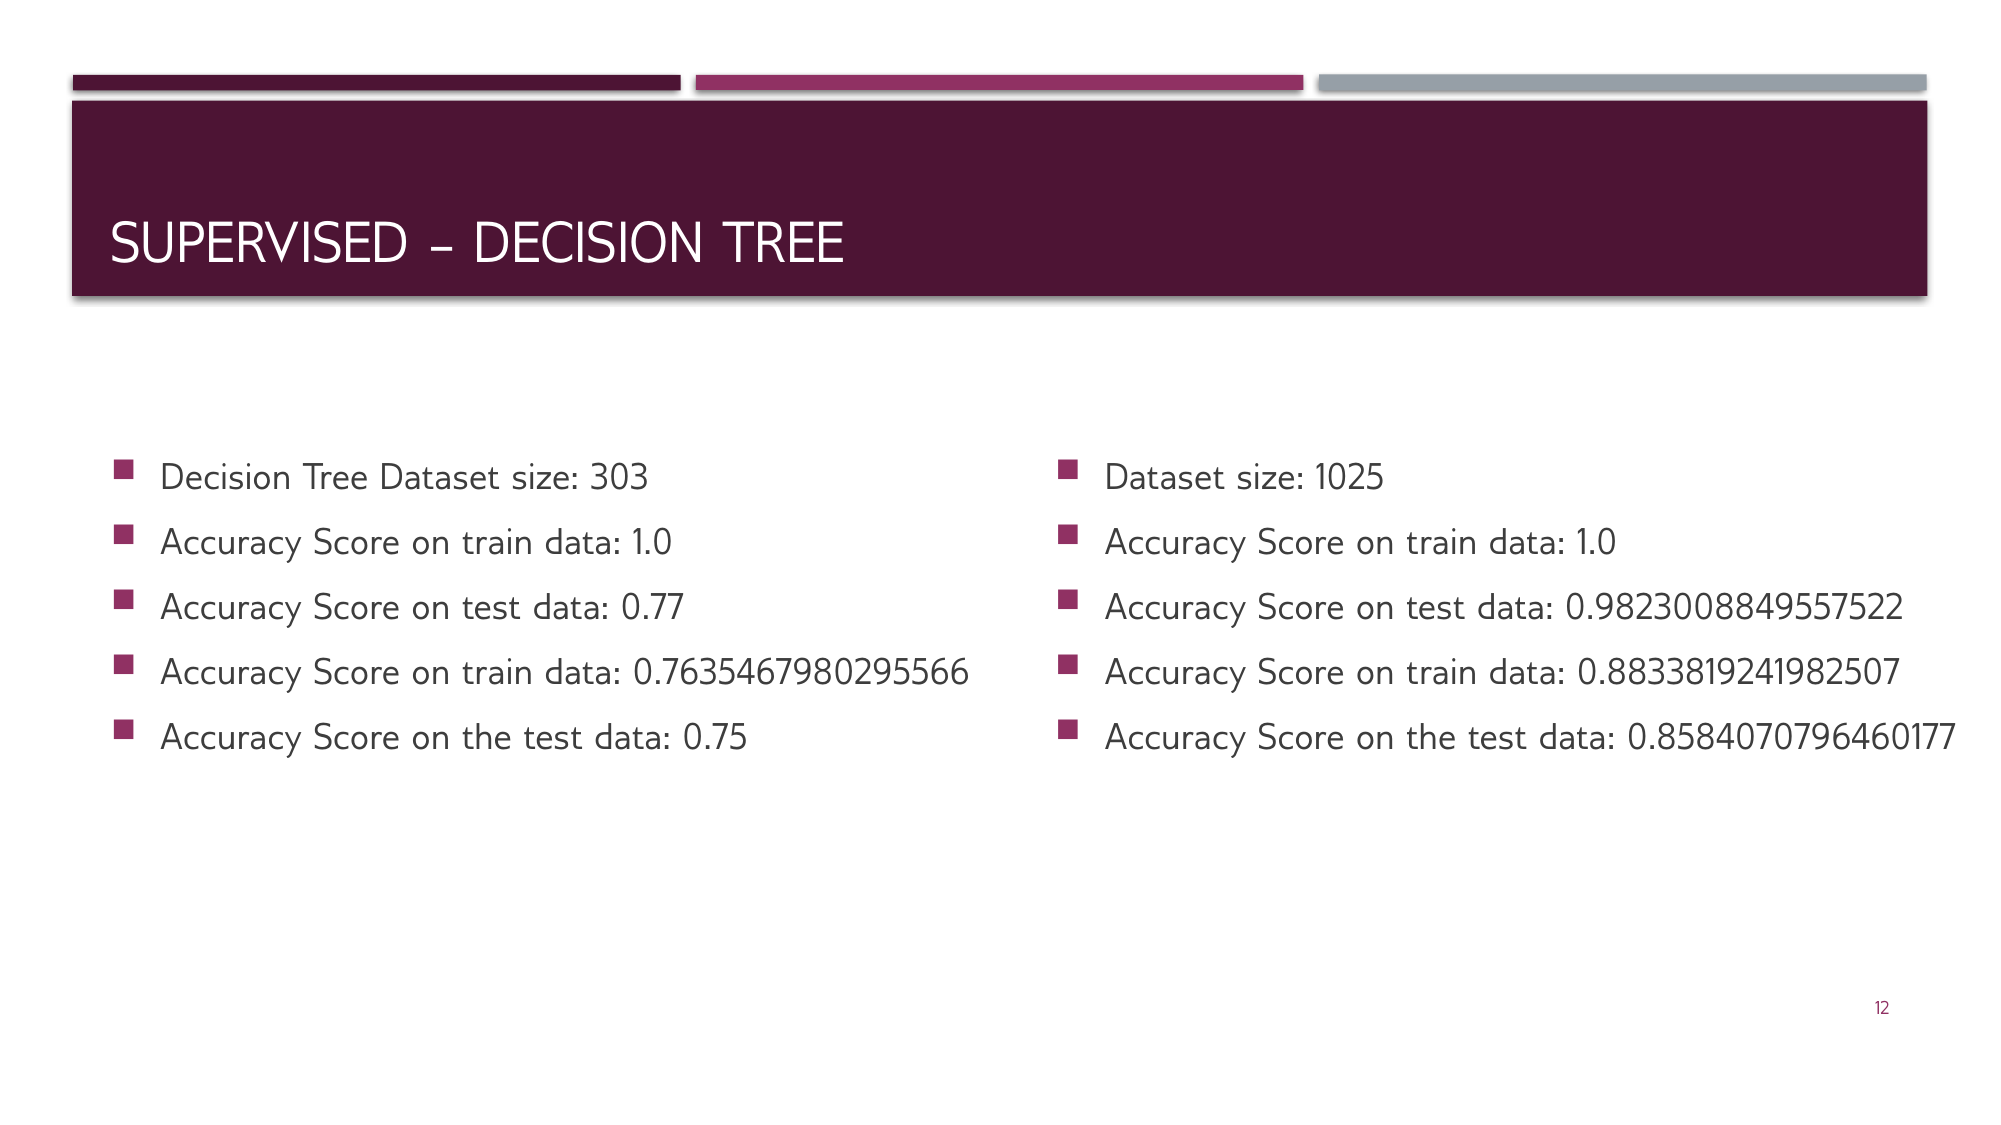

# Supervised – Decision Tree
Decision Tree Dataset size: 303
Accuracy Score on train data: 1.0
Accuracy Score on test data: 0.77
Accuracy Score on train data: 0.7635467980295566
Accuracy Score on the test data: 0.75

Dataset size: 1025
Accuracy Score on train data: 1.0
Accuracy Score on test data: 0.9823008849557522
Accuracy Score on train data: 0.8833819241982507
Accuracy Score on the test data: 0.8584070796460177

12